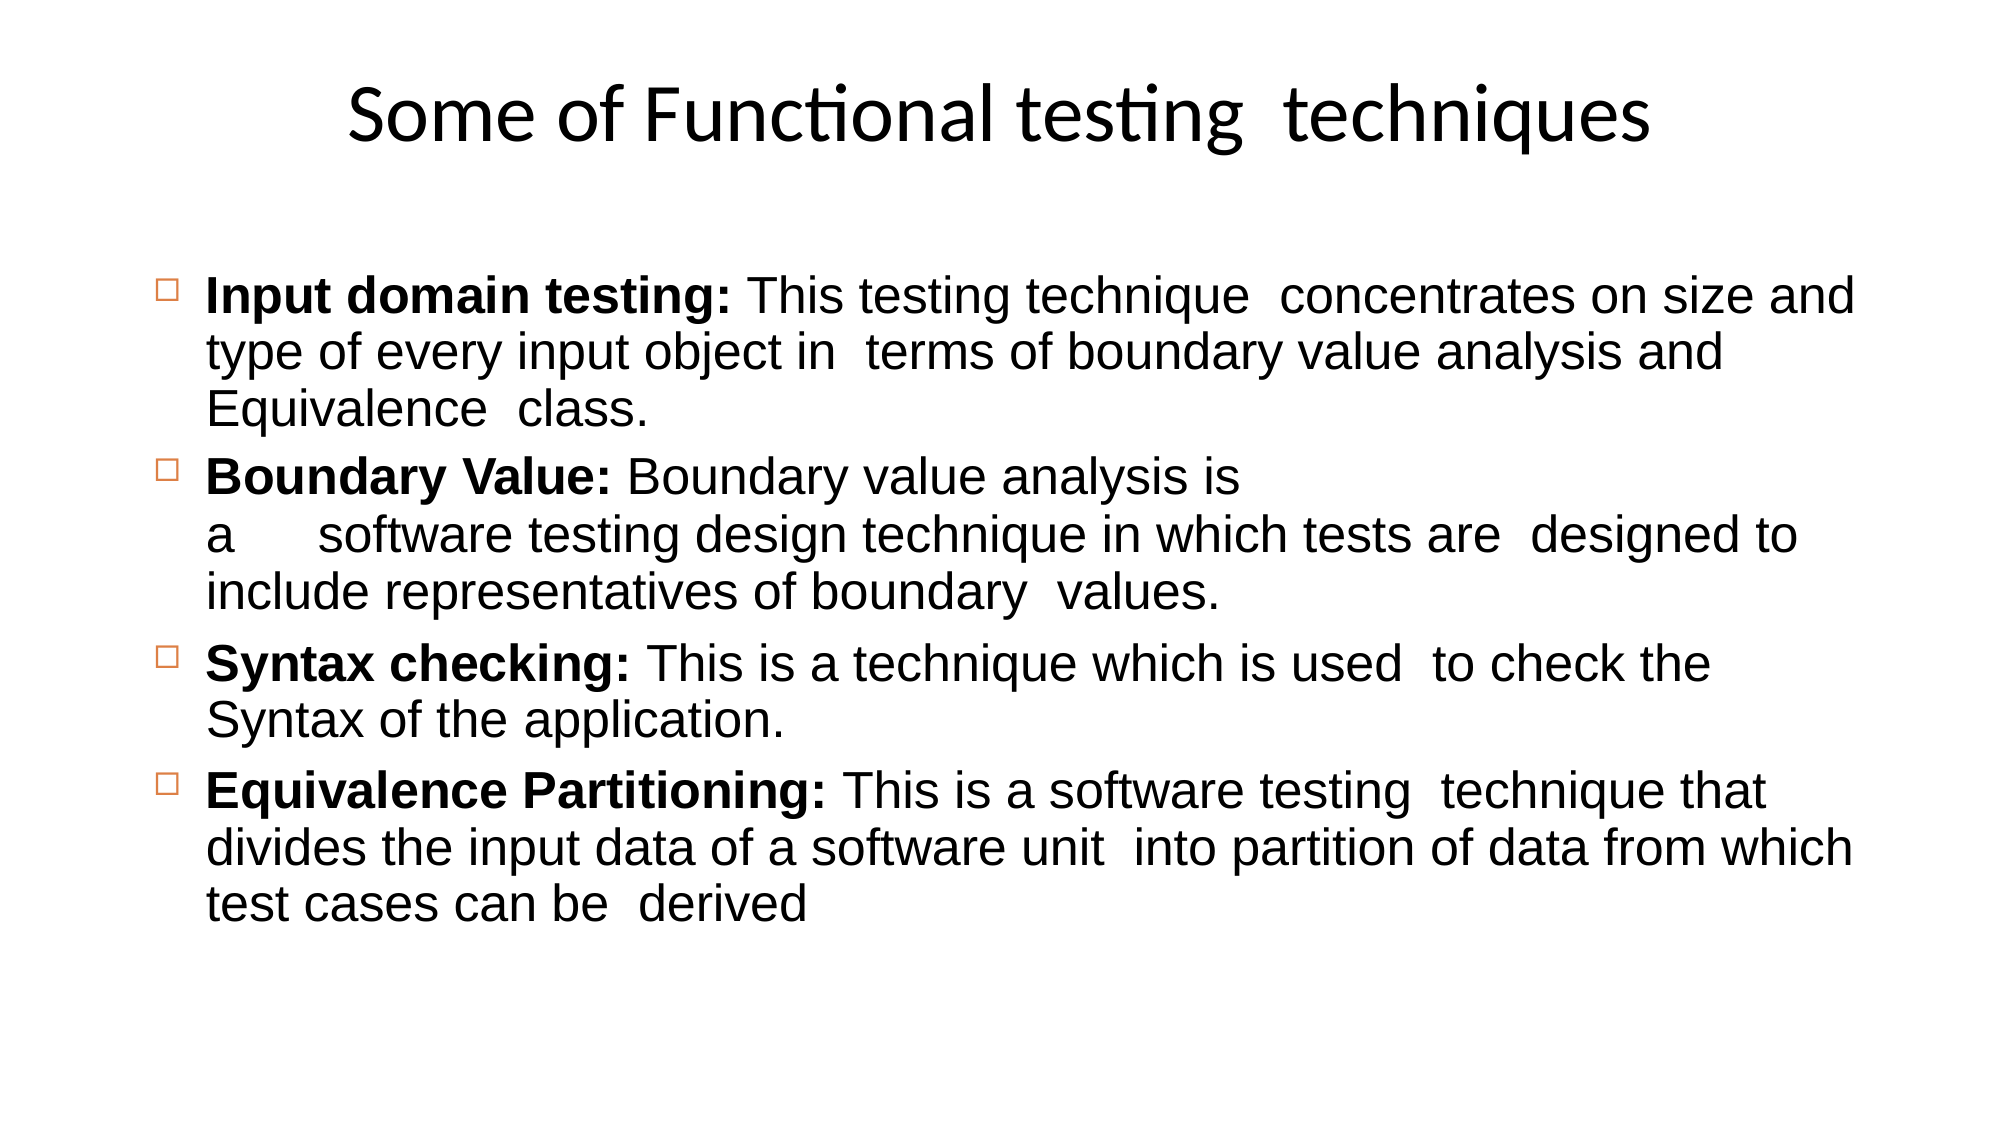

# Some of Functional testing  techniques
Input domain testing: This testing technique  concentrates on size and type of every input object in  terms of boundary value analysis and Equivalence  class.
Boundary Value: Boundary value analysis is
a	software testing design technique in which tests are  designed to include representatives of boundary  values.
Syntax checking: This is a technique which is used  to check the Syntax of the application.
Equivalence Partitioning: This is a software testing  technique that divides the input data of a software unit  into partition of data from which test cases can be  derived